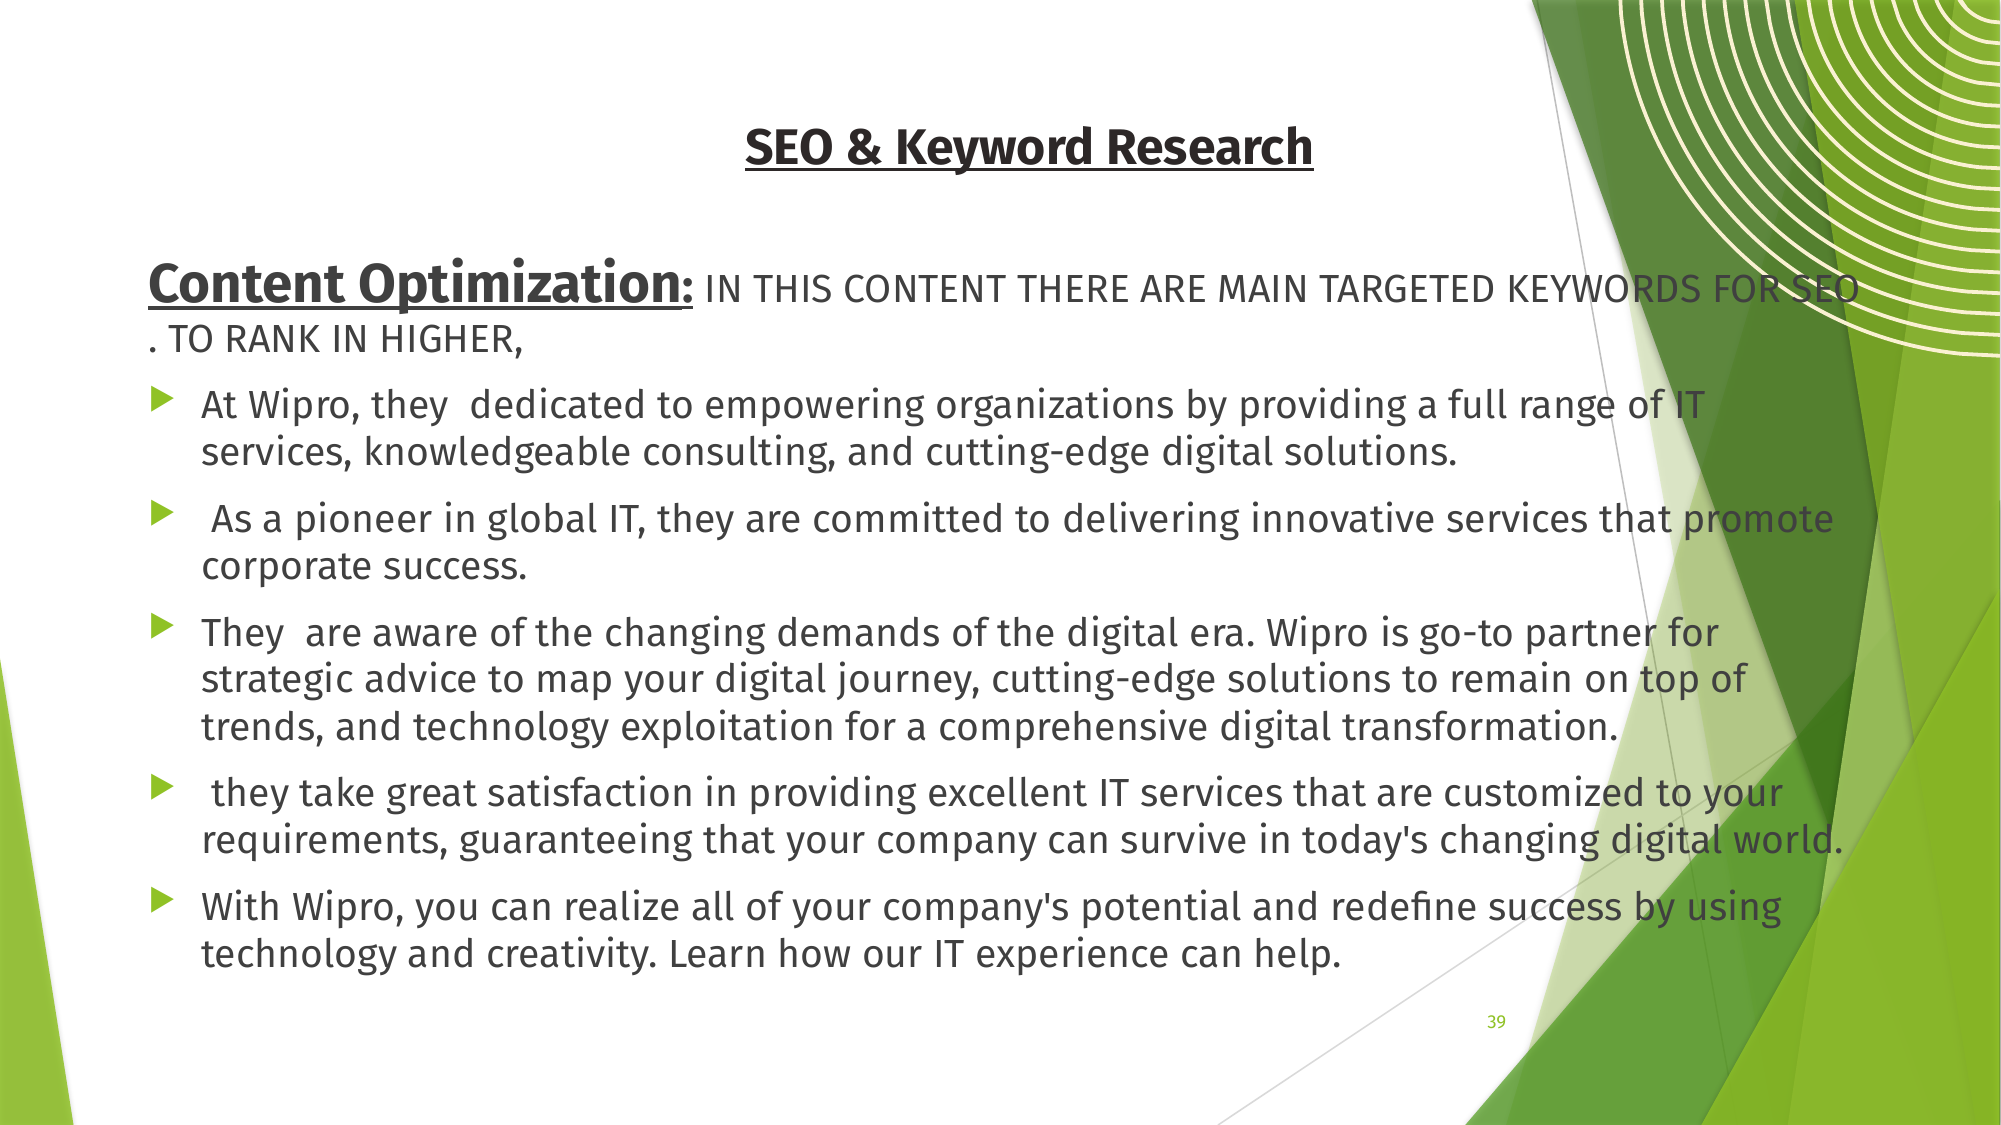

SEO & Keyword Research
#
Content Optimization: IN THIS CONTENT THERE ARE MAIN TARGETED KEYWORDS FOR SEO . TO RANK IN HIGHER,
At Wipro, they  dedicated to empowering organizations by providing a full range of IT services, knowledgeable consulting, and cutting-edge digital solutions.
 As a pioneer in global IT, they are committed to delivering innovative services that promote corporate success.
They  are aware of the changing demands of the digital era. Wipro is go-to partner for strategic advice to map your digital journey, cutting-edge solutions to remain on top of trends, and technology exploitation for a comprehensive digital transformation.
 they take great satisfaction in providing excellent IT services that are customized to your requirements, guaranteeing that your company can survive in today's changing digital world.
With Wipro, you can realize all of your company's potential and redefine success by using technology and creativity. Learn how our IT experience can help.
39